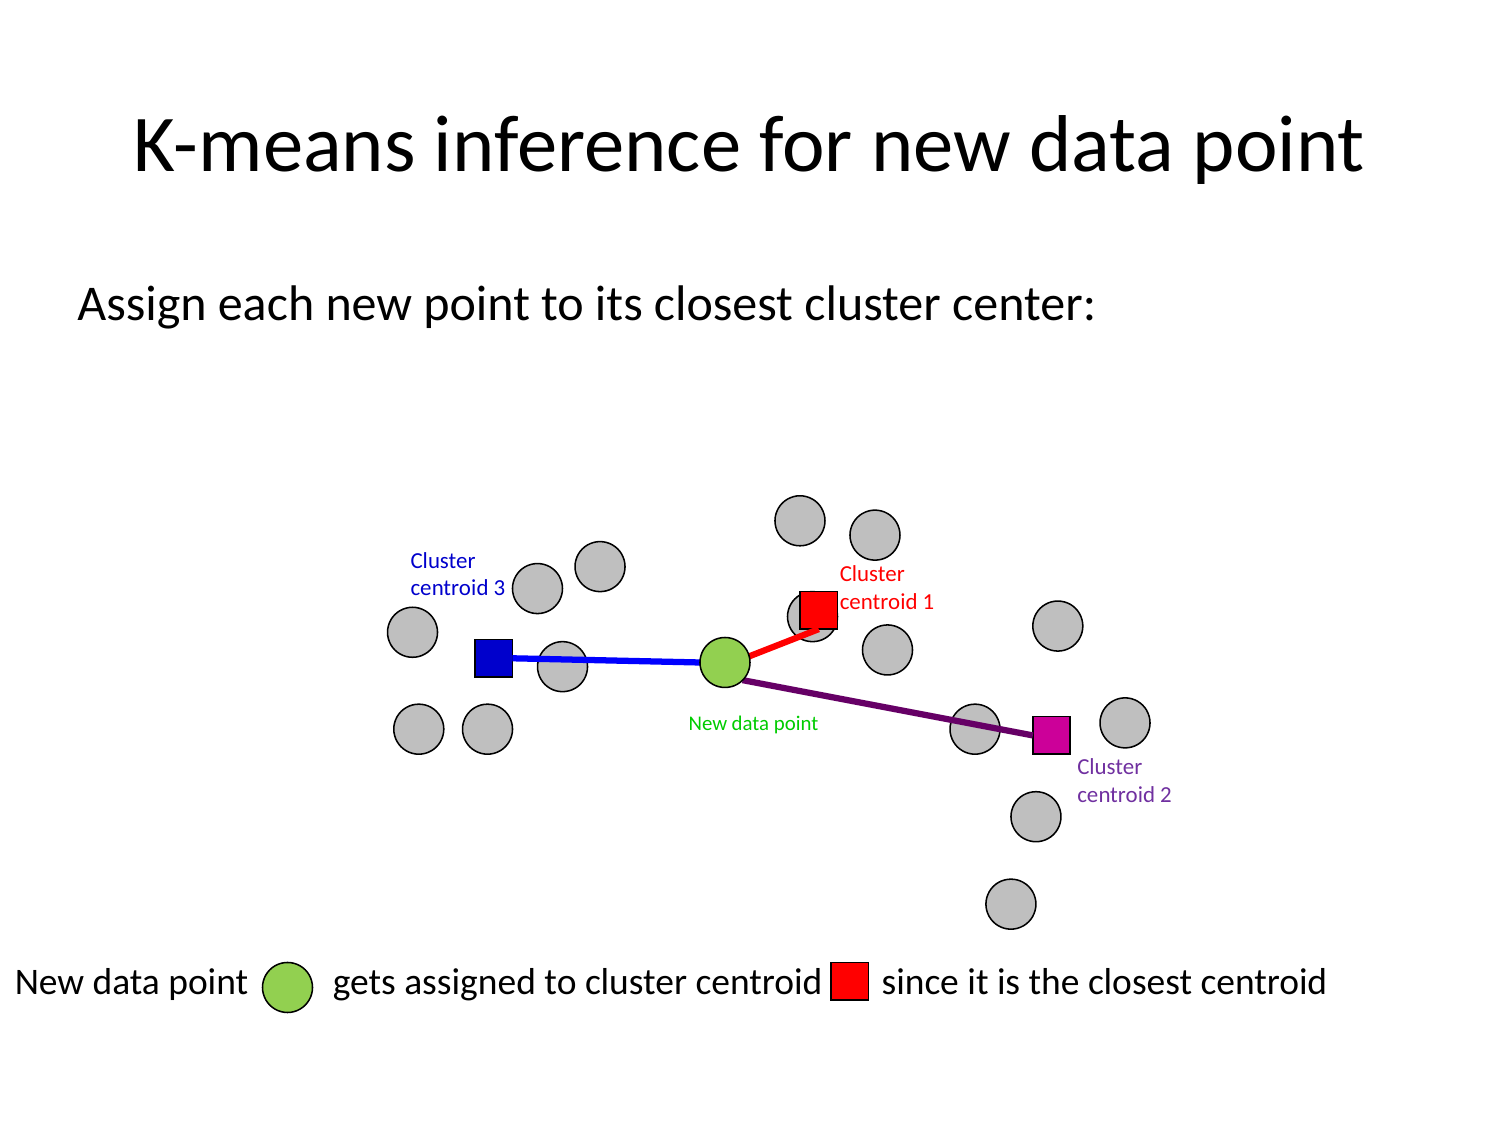

# K-means inference for new data point
Assign each new point to its closest cluster center:

Cluster centroid 3

Cluster centroid 1

New data point

Cluster centroid 2

New data point          gets assigned to cluster centroid       since it is the closest centroid